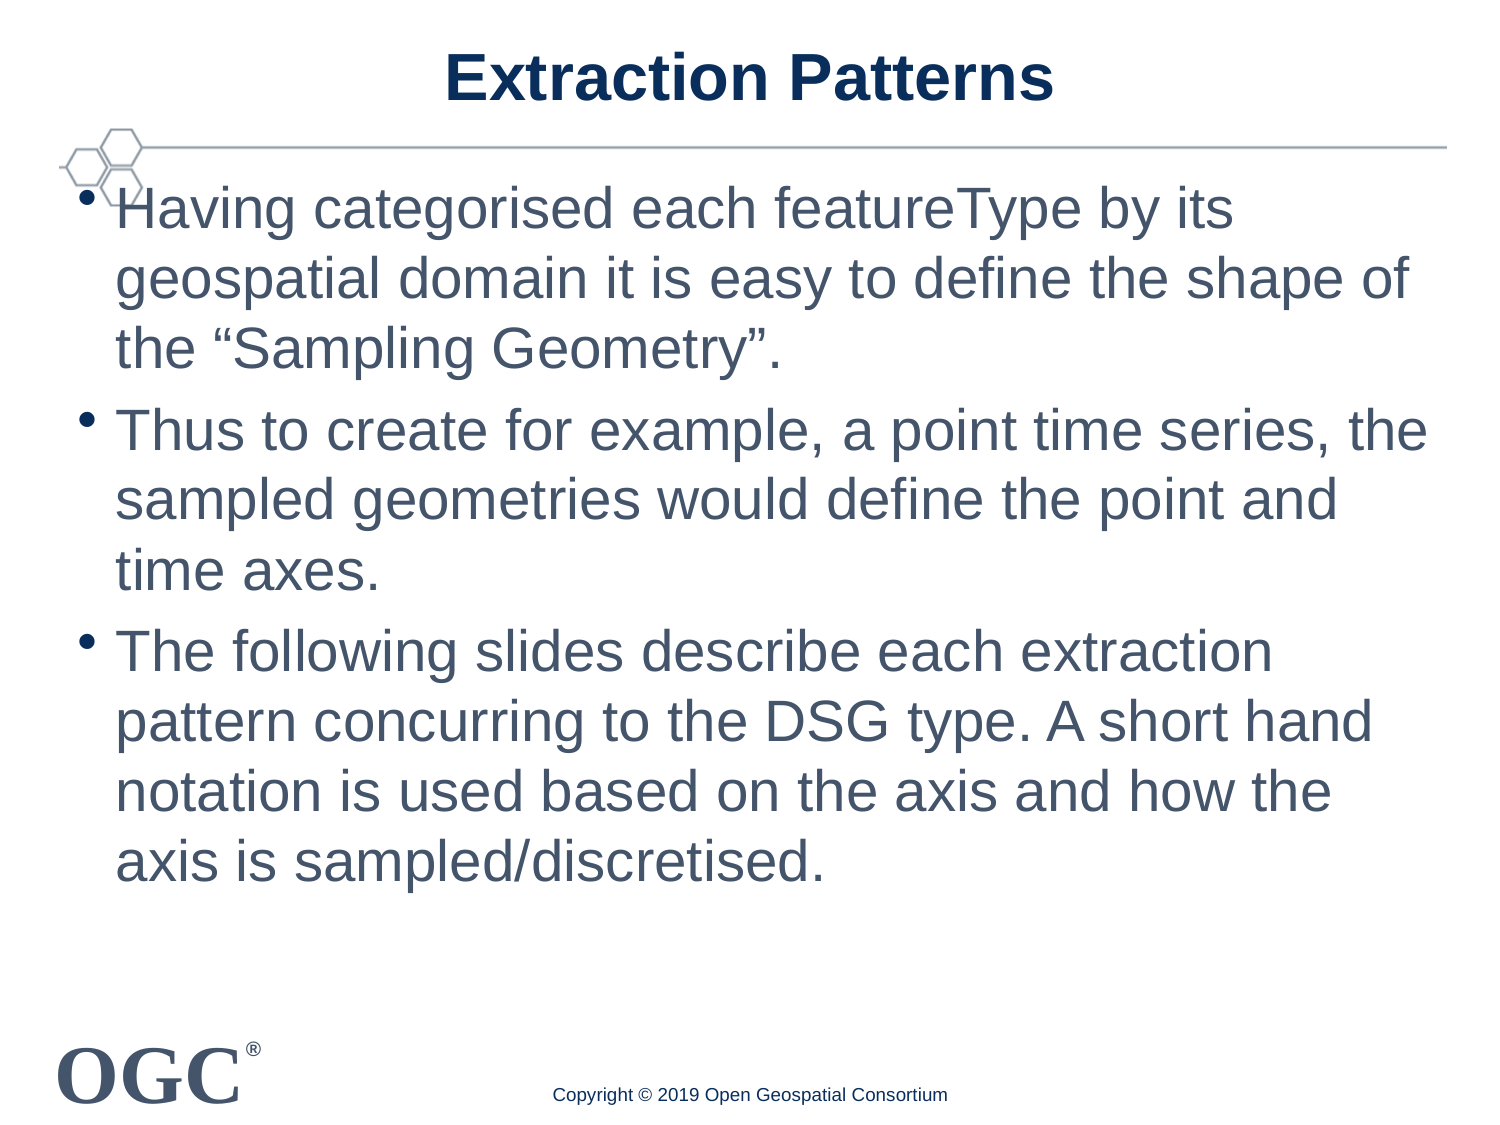

# Extraction Patterns
Having categorised each featureType by its geospatial domain it is easy to define the shape of the “Sampling Geometry”.
Thus to create for example, a point time series, the sampled geometries would define the point and time axes.
The following slides describe each extraction pattern concurring to the DSG type. A short hand notation is used based on the axis and how the axis is sampled/discretised.

Copyright © 2019 Open Geospatial Consortium